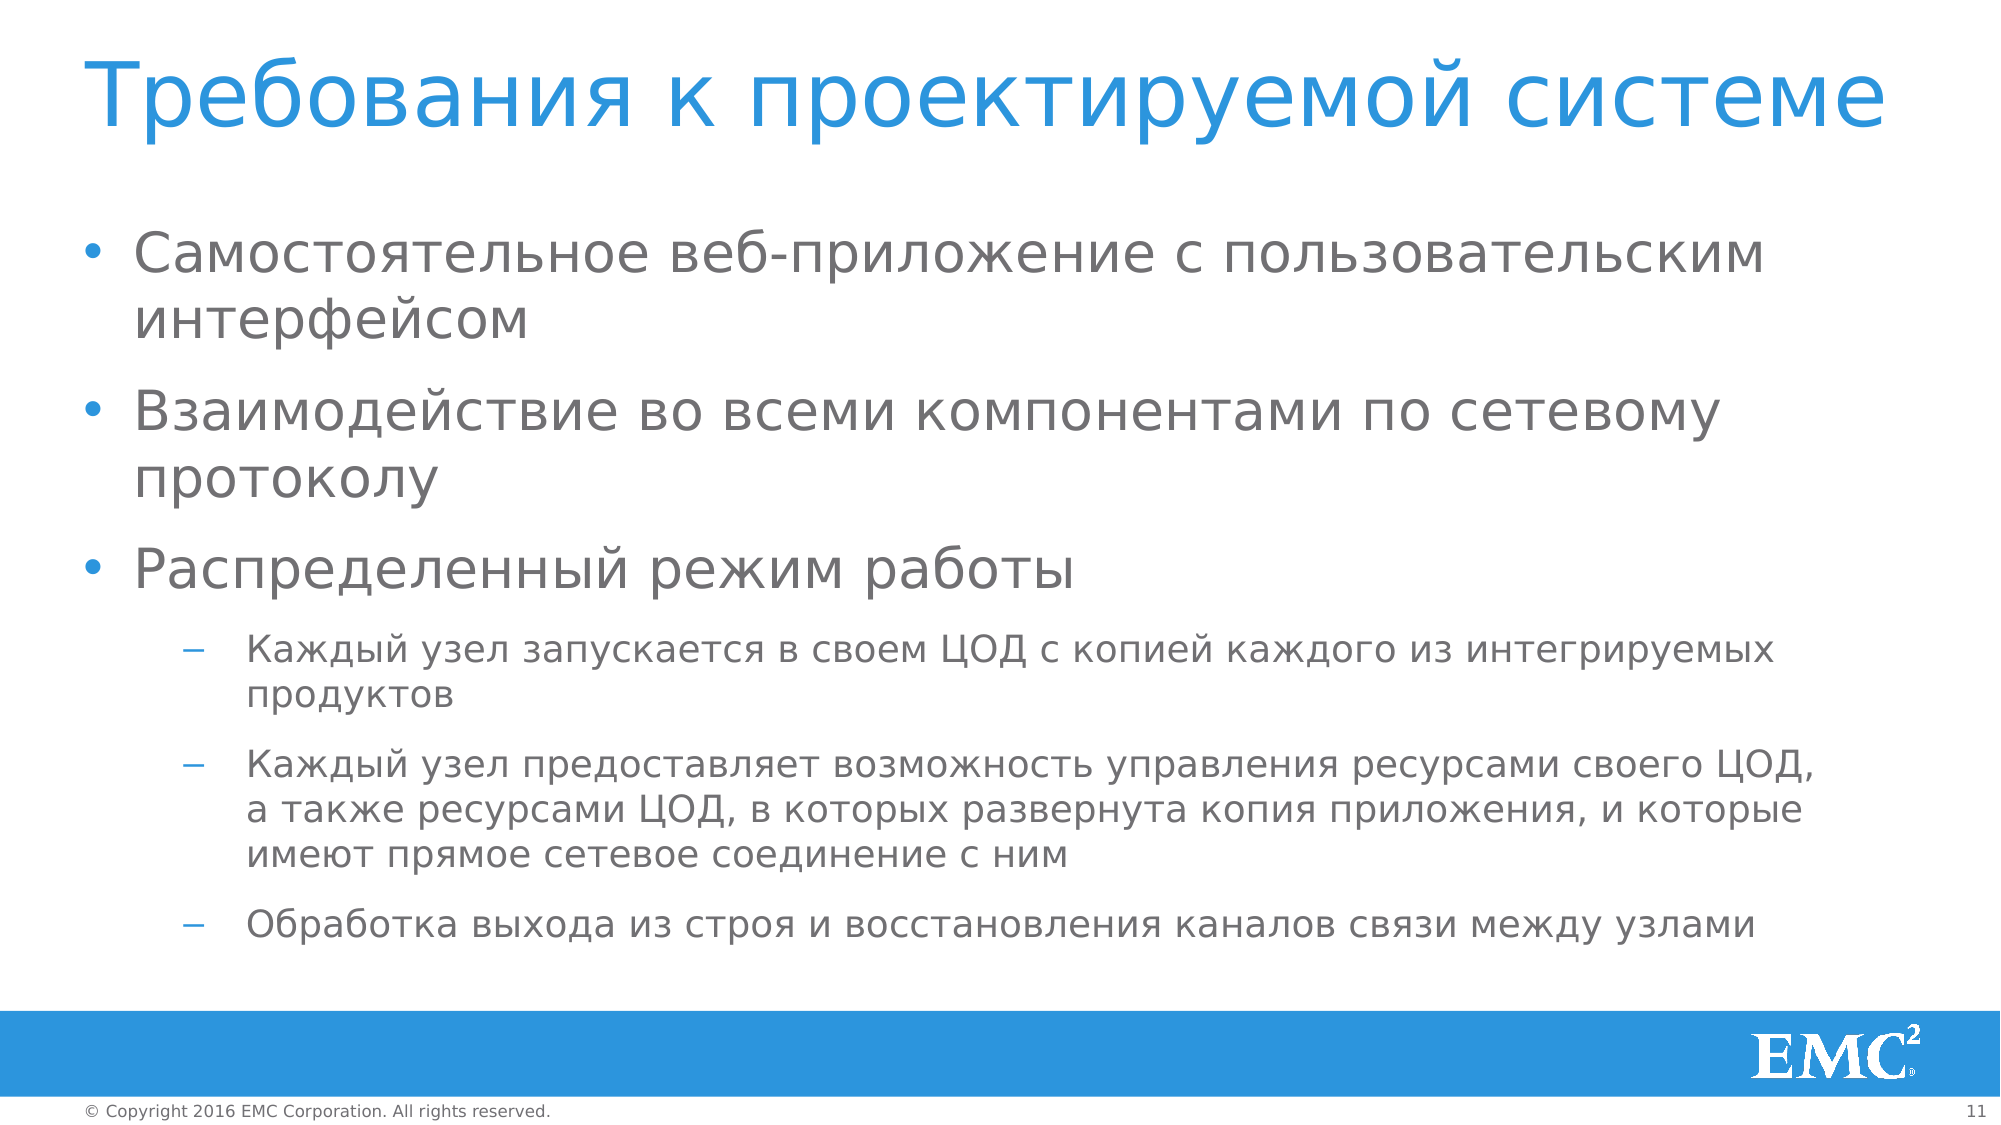

# Требования к проектируемой системе
Самостоятельное веб-приложение с пользовательским интерфейсом
Взаимодействие во всеми компонентами по сетевому протоколу
Распределенный режим работы
Каждый узел запускается в своем ЦОД с копией каждого из интегрируемых продуктов
Каждый узел предоставляет возможность управления ресурсами своего ЦОД, а также ресурсами ЦОД, в которых развернута копия приложения, и которые имеют прямое сетевое соединение с ним
Обработка выхода из строя и восстановления каналов связи между узлами